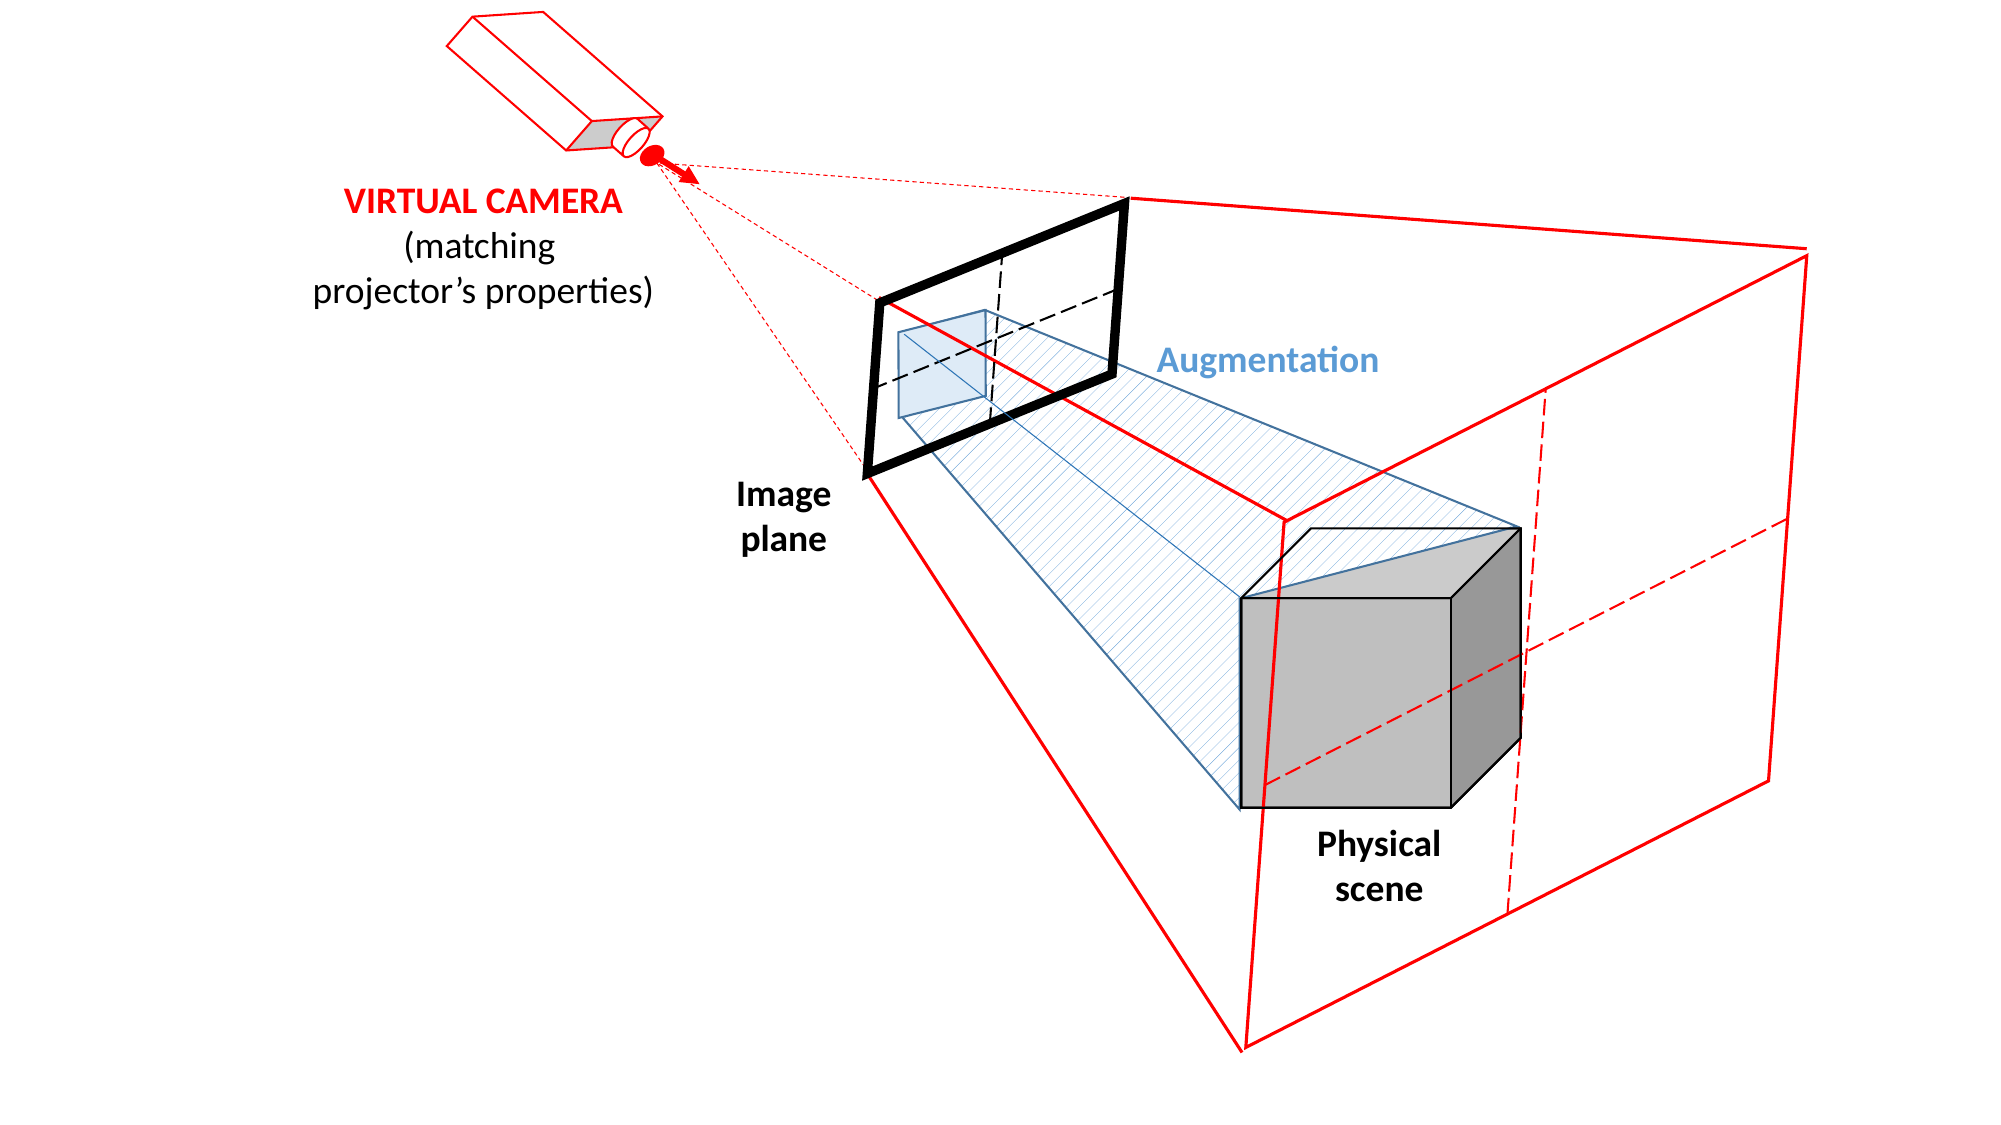

VIRTUAL CAMERA
(matching
projector’s properties)

Augmentation

Image
plane

Physical
scene